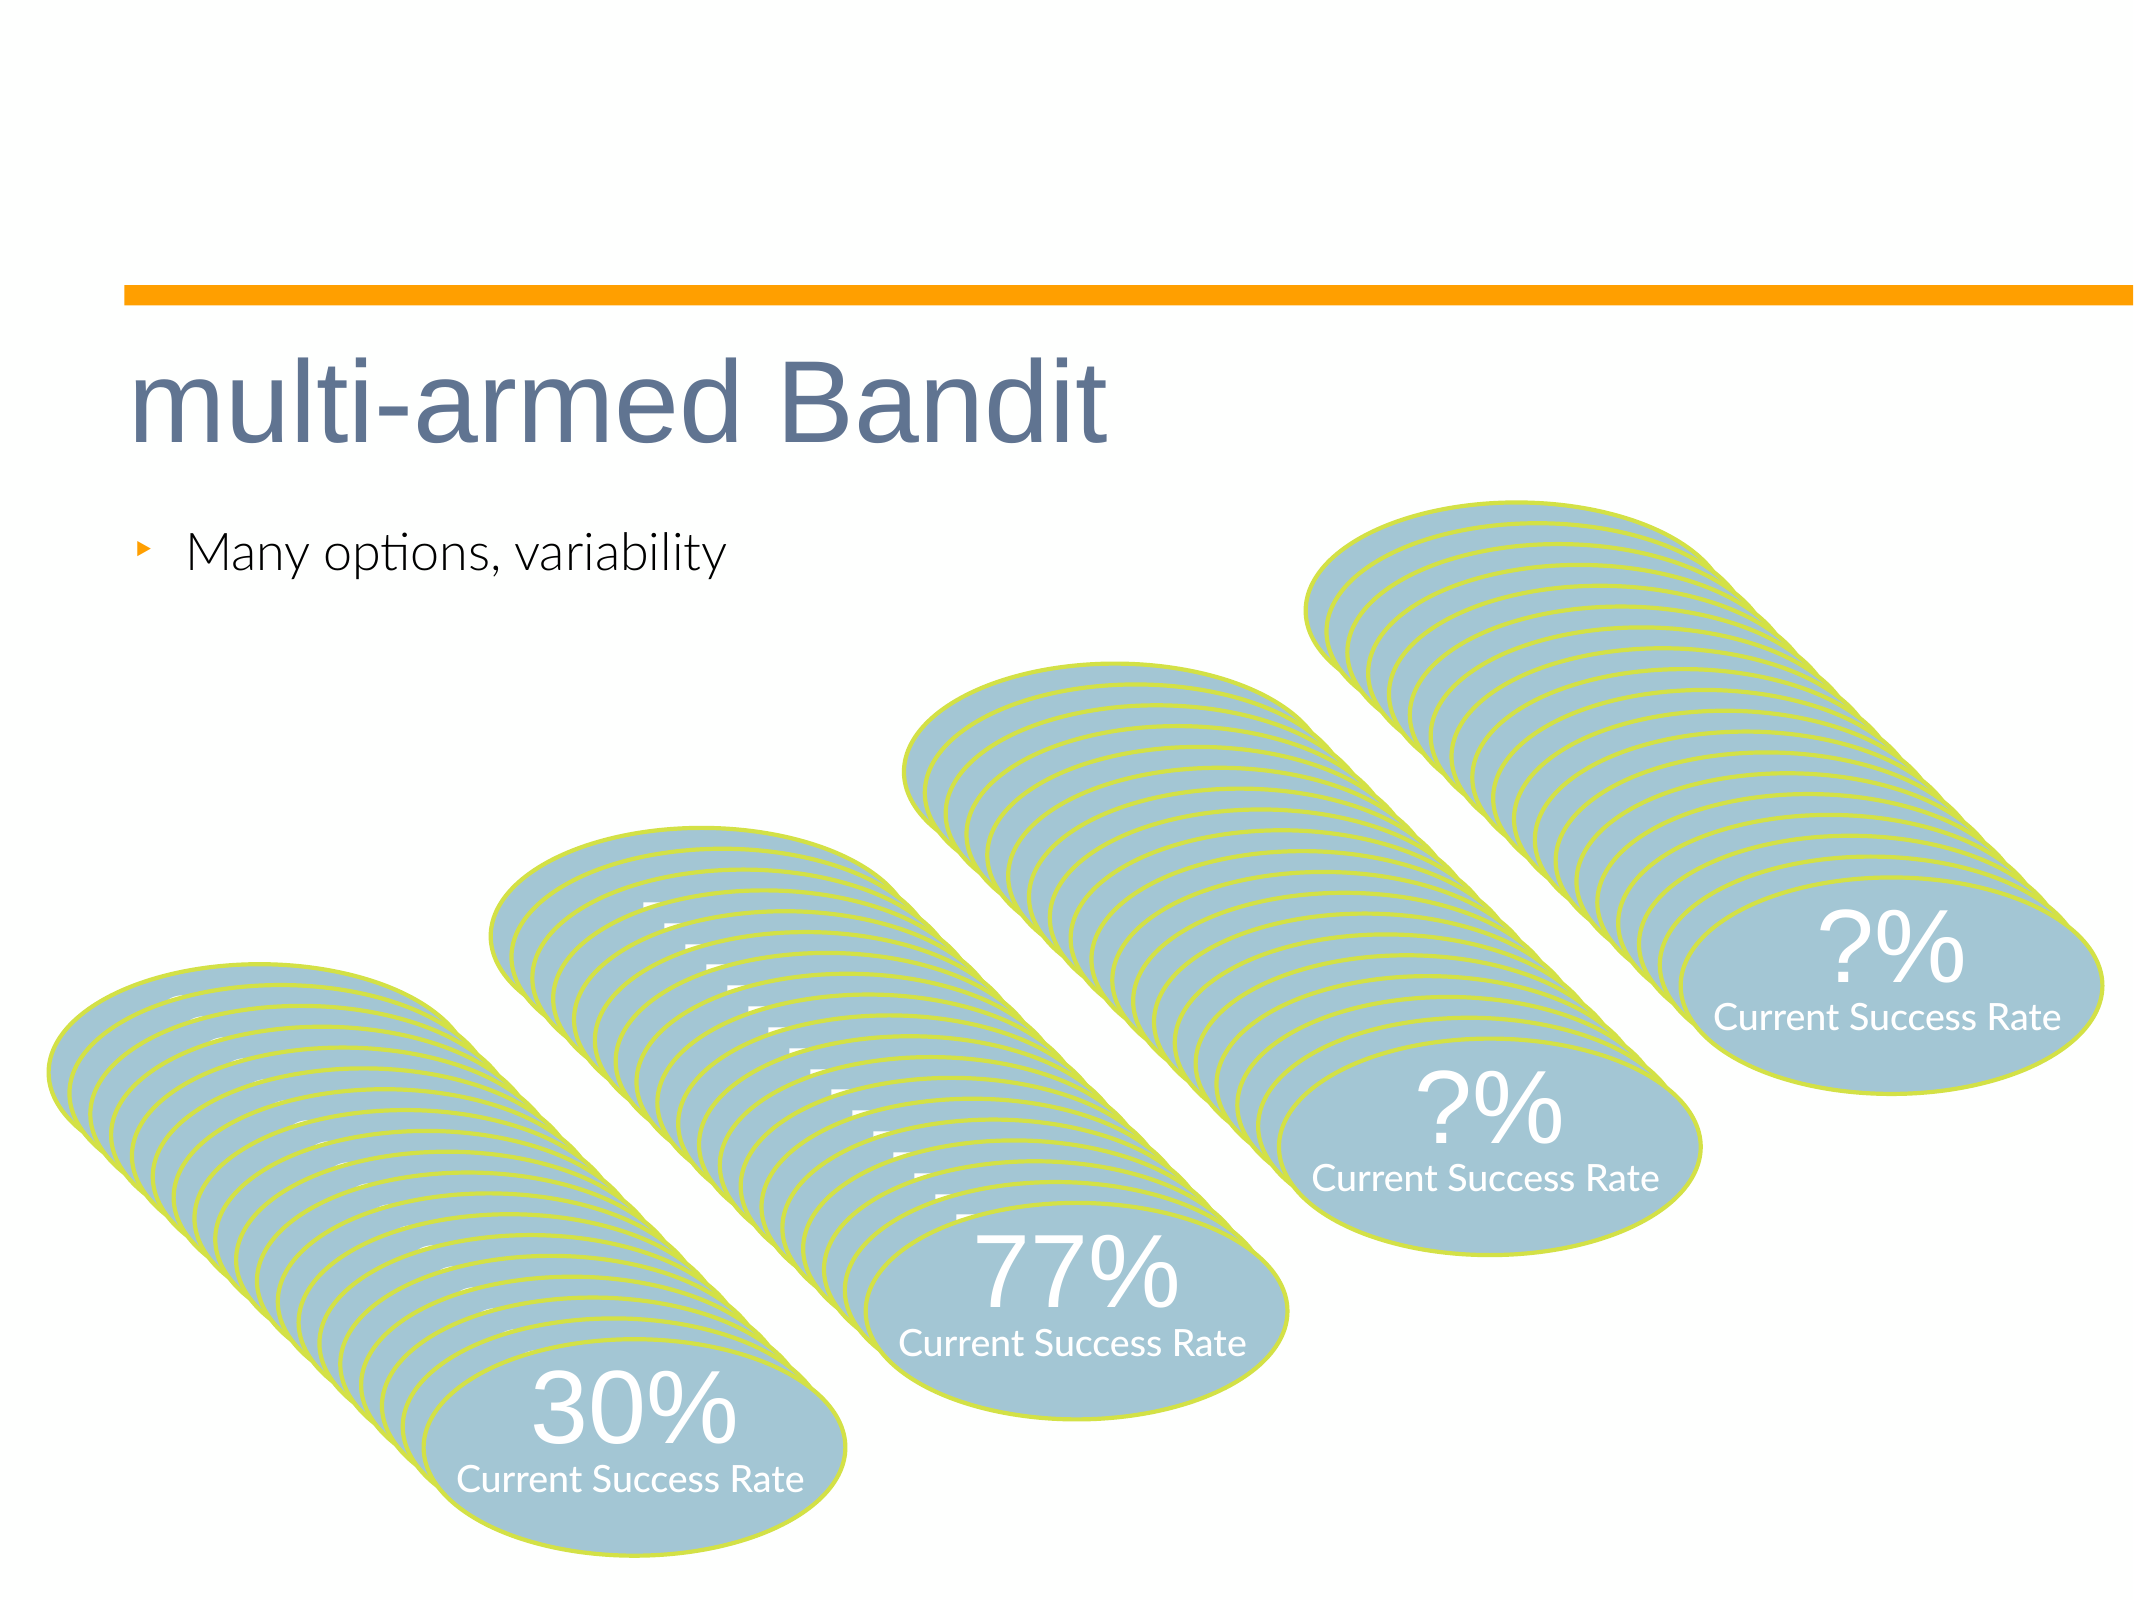

multi-armed Bandit
?%

?%

?%

?%

?%

?%

Current Success Rate
?%

Current Success Rate
?%

Current Success Rate
?%

Current Success Rate
?%

Current Success Rate
?%

Current Success Rate
?%

Current Success Rate
?%

Current Success Rate
?%

Current Success Rate
?%

Current Success Rate
?%

Current Success Rate
?%

Current Success Rate
?%

Current Success Rate
?%

Current Success Rate
Current Success Rate
Current Success Rate
Current Success Rate
Current Success Rate
Current Success Rate
?%

?%

?%

?%

?%

?%

Current Success Rate
?%

Current Success Rate
?%

Current Success Rate
?%

Current Success Rate
?%

Current Success Rate
?%

Current Success Rate
?%

Current Success Rate
?%

Current Success Rate
?%

Current Success Rate
?%

Current Success Rate
?%

Current Success Rate
?%

Current Success Rate
?%

Current Success Rate
?%

Current Success Rate
Current Success Rate
Current Success Rate
Current Success Rate
Current Success Rate
Current Success Rate

77%

77%

77%

77%

Current Success Rate
77%

Current Success Rate
77%

Current Success Rate
77%

Current Success Rate
77%

Current Success Rate
77%

Current Success Rate
77%

Current Success Rate
77%

Current Success Rate
77%

Current Success Rate
77%

Current Success Rate
77%

Current Success Rate
77%

Current Success Rate
77%

Current Success Rate
77%

Current Success Rate
Current Success Rate
Current Success Rate
Current Success Rate
Current Success Rate
Current Success Rate
30%

30%

30%

30%

30%

30%

Current Success Rate
30%

Current Success Rate
30%

Current Success Rate
30%

Current Success Rate
30%

Current Success Rate
30%

Current Success Rate
30%

Current Success Rate
30%

Current Success Rate
30%

Current Success Rate
30%

Current Success Rate
30%

Current Success Rate
30%

Current Success Rate
30%

Current Success Rate
30%

Current Success Rate
Current Success Rate
Current Success Rate
Current Success Rate
Current Success Rate
Current Success Rate
Many options, variability